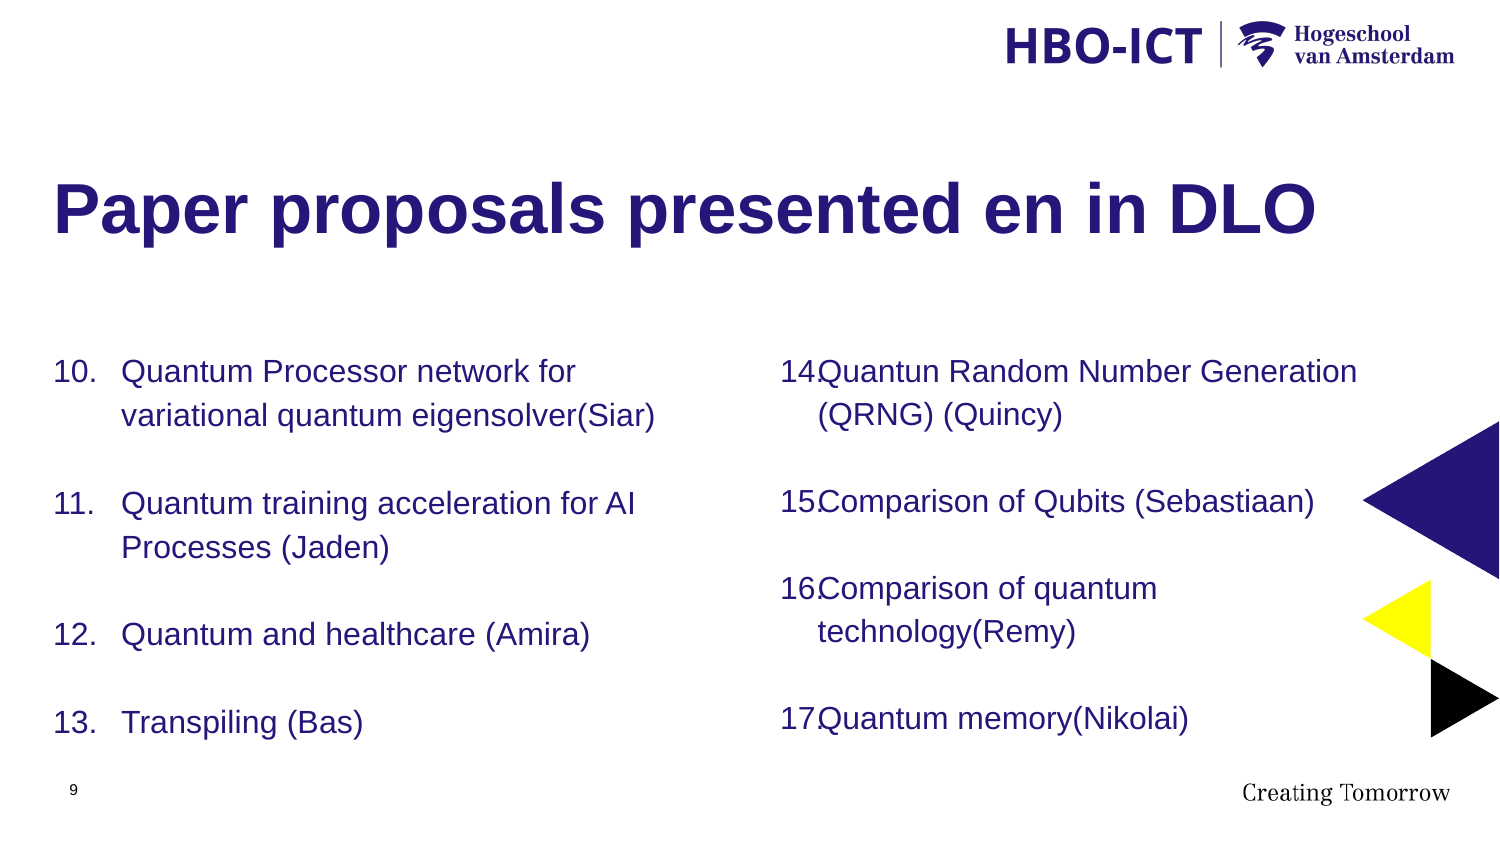

# Paper proposals presented en in DLO
Quantum Processor network for variational quantum eigensolver(Siar)

Quantum training acceleration for AI Processes (Jaden)

Quantum and healthcare (Amira)

Transpiling (Bas)
Quantun Random Number Generation (QRNG) (Quincy)

Comparison of Qubits (Sebastiaan)

Comparison of quantum technology(Remy)

Quantum memory(Nikolai)

9